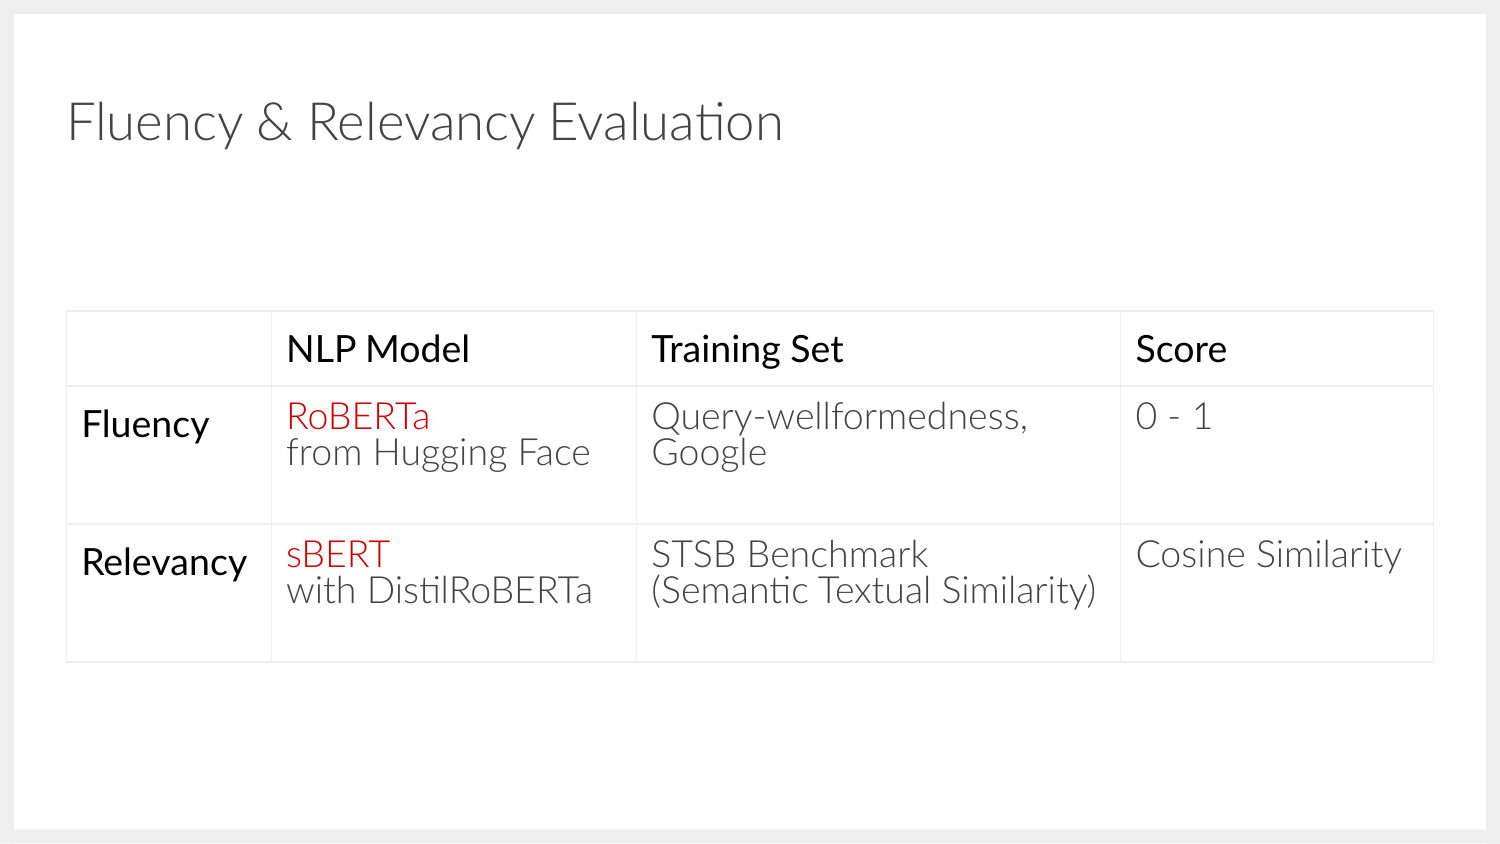

# Fluency & Relevancy Evaluation
|  | NLP Model | Training Set | Score |
| --- | --- | --- | --- |
| Fluency | RoBERTa from Hugging Face | Query-wellformedness, Google | 0 - 1 |
| Relevancy | sBERT with DistilRoBERTa | STSB Benchmark (Semantic Textual Similarity) | Cosine Similarity |